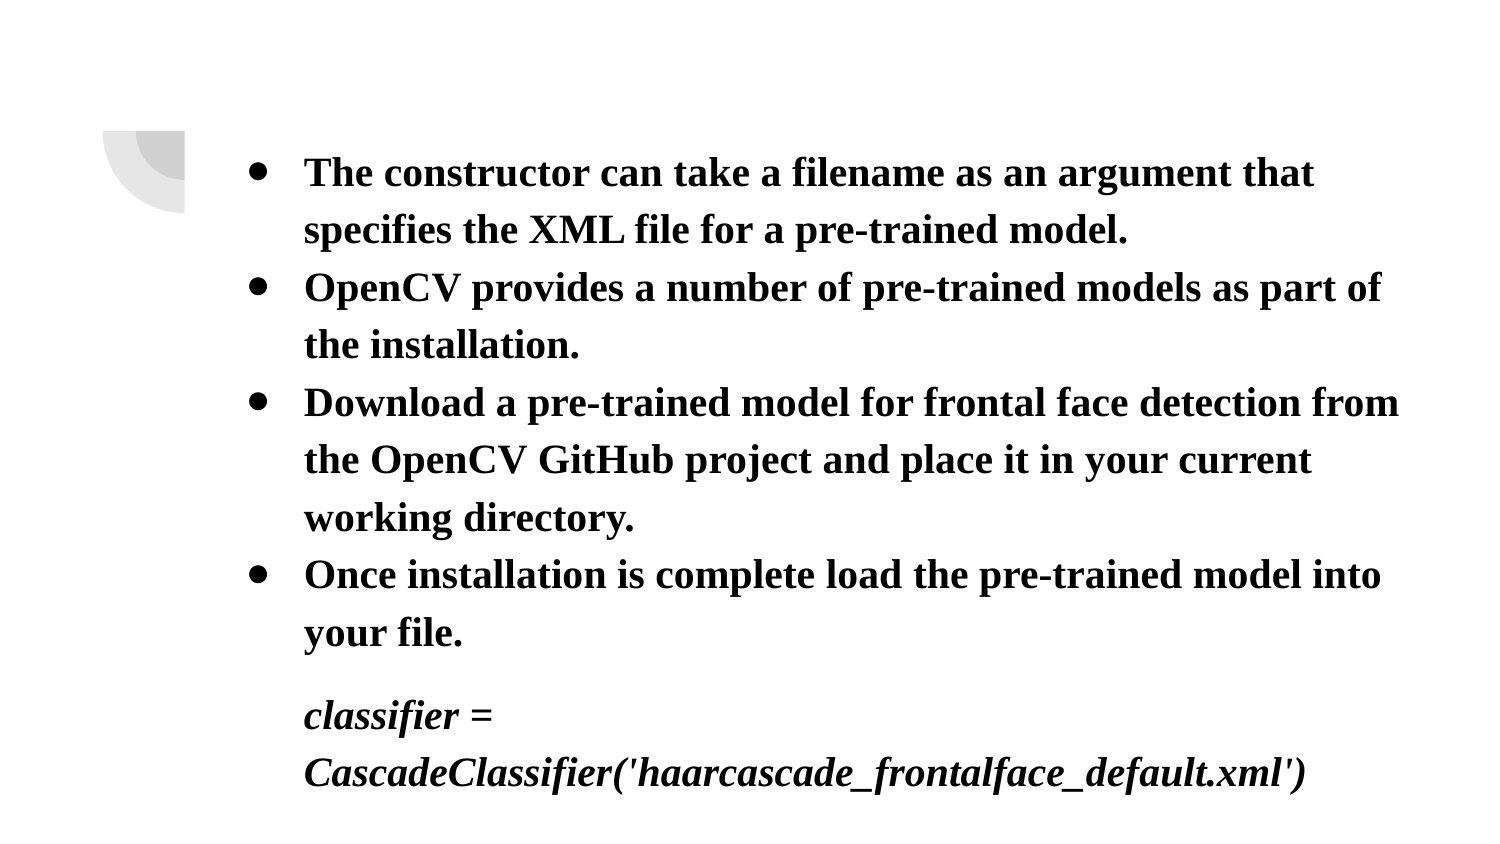

The constructor can take a filename as an argument that specifies the XML file for a pre-trained model.
OpenCV provides a number of pre-trained models as part of the installation.
Download a pre-trained model for frontal face detection from the OpenCV GitHub project and place it in your current working directory.
Once installation is complete load the pre-trained model into your file.
classifier = CascadeClassifier('haarcascade_frontalface_default.xml')